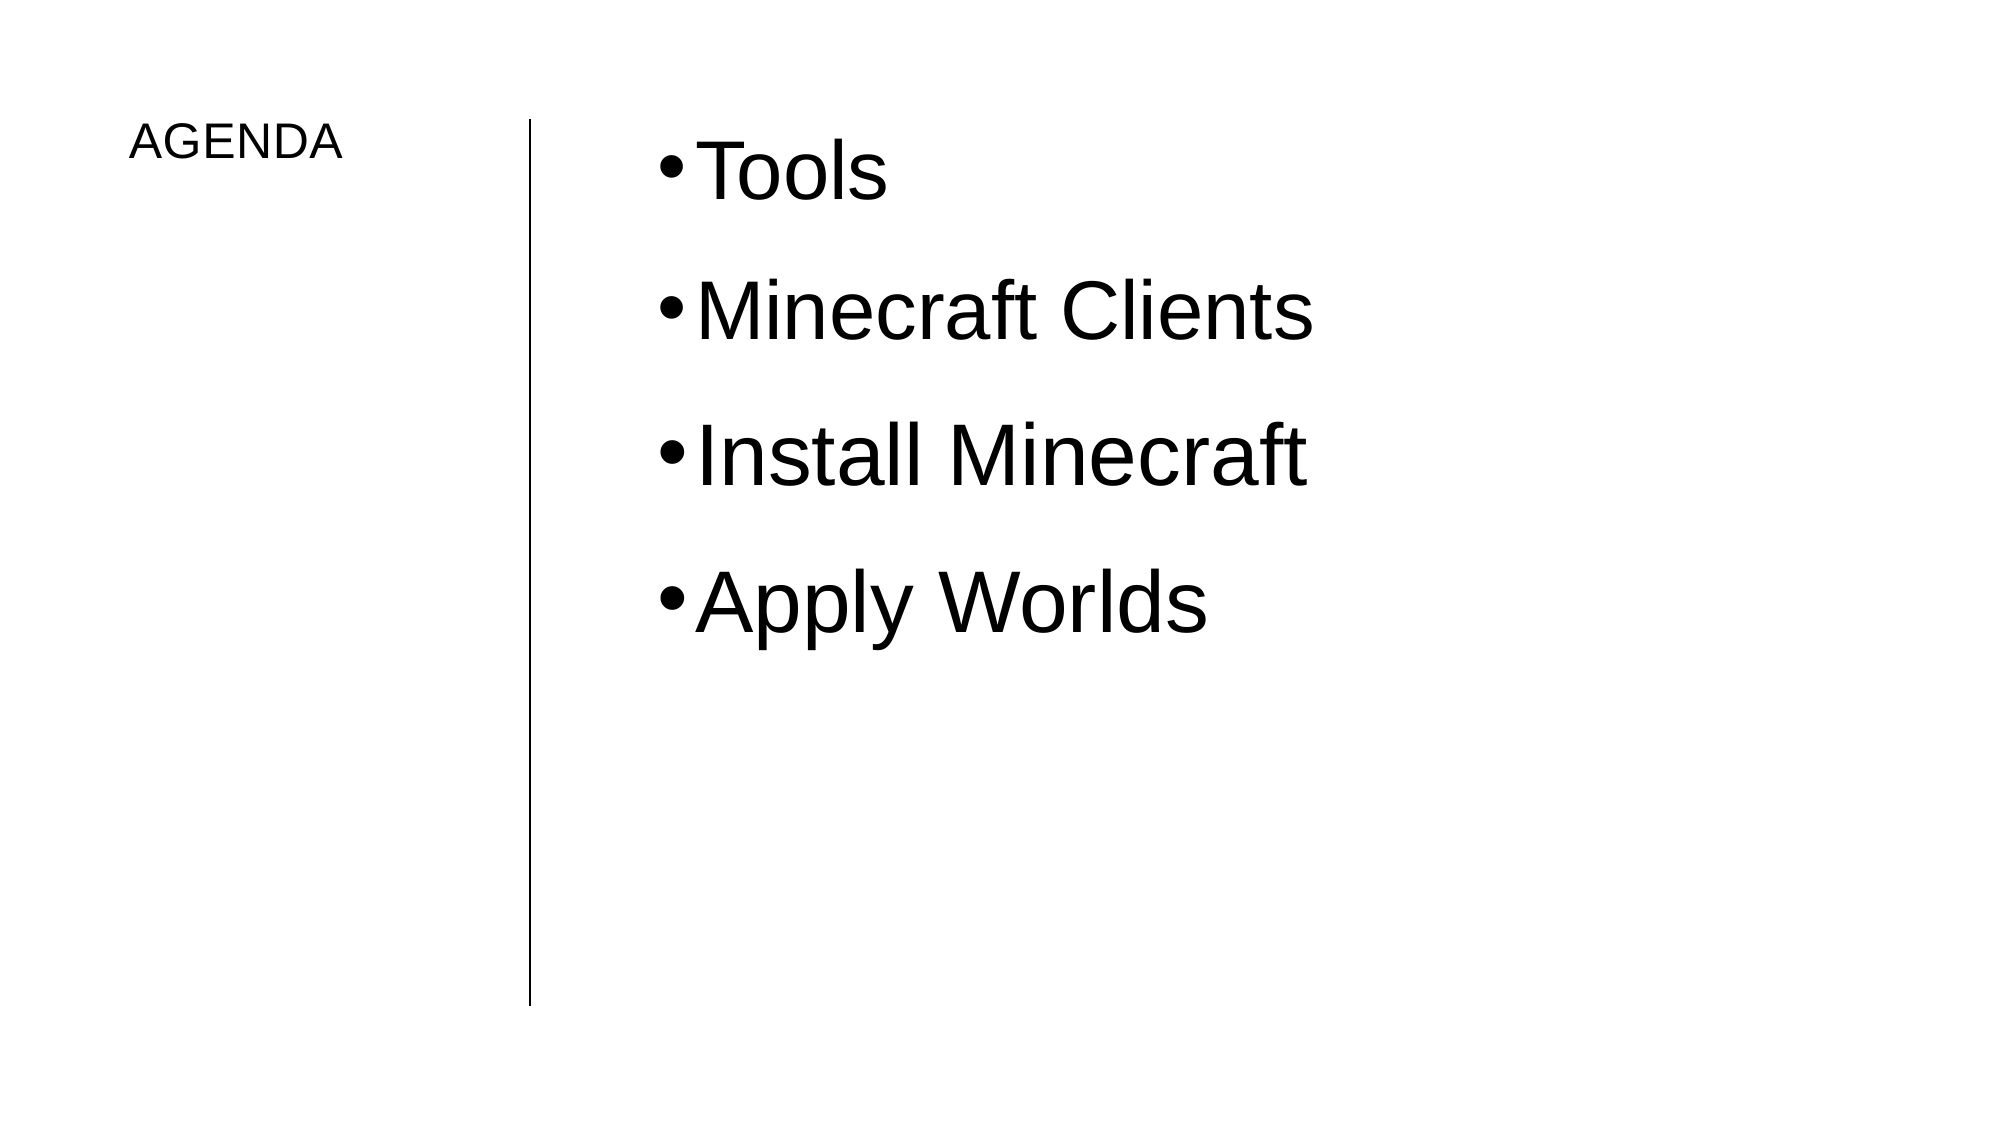

Tools
Minecraft Clients
Install Minecraft
Apply Worlds
# Agenda